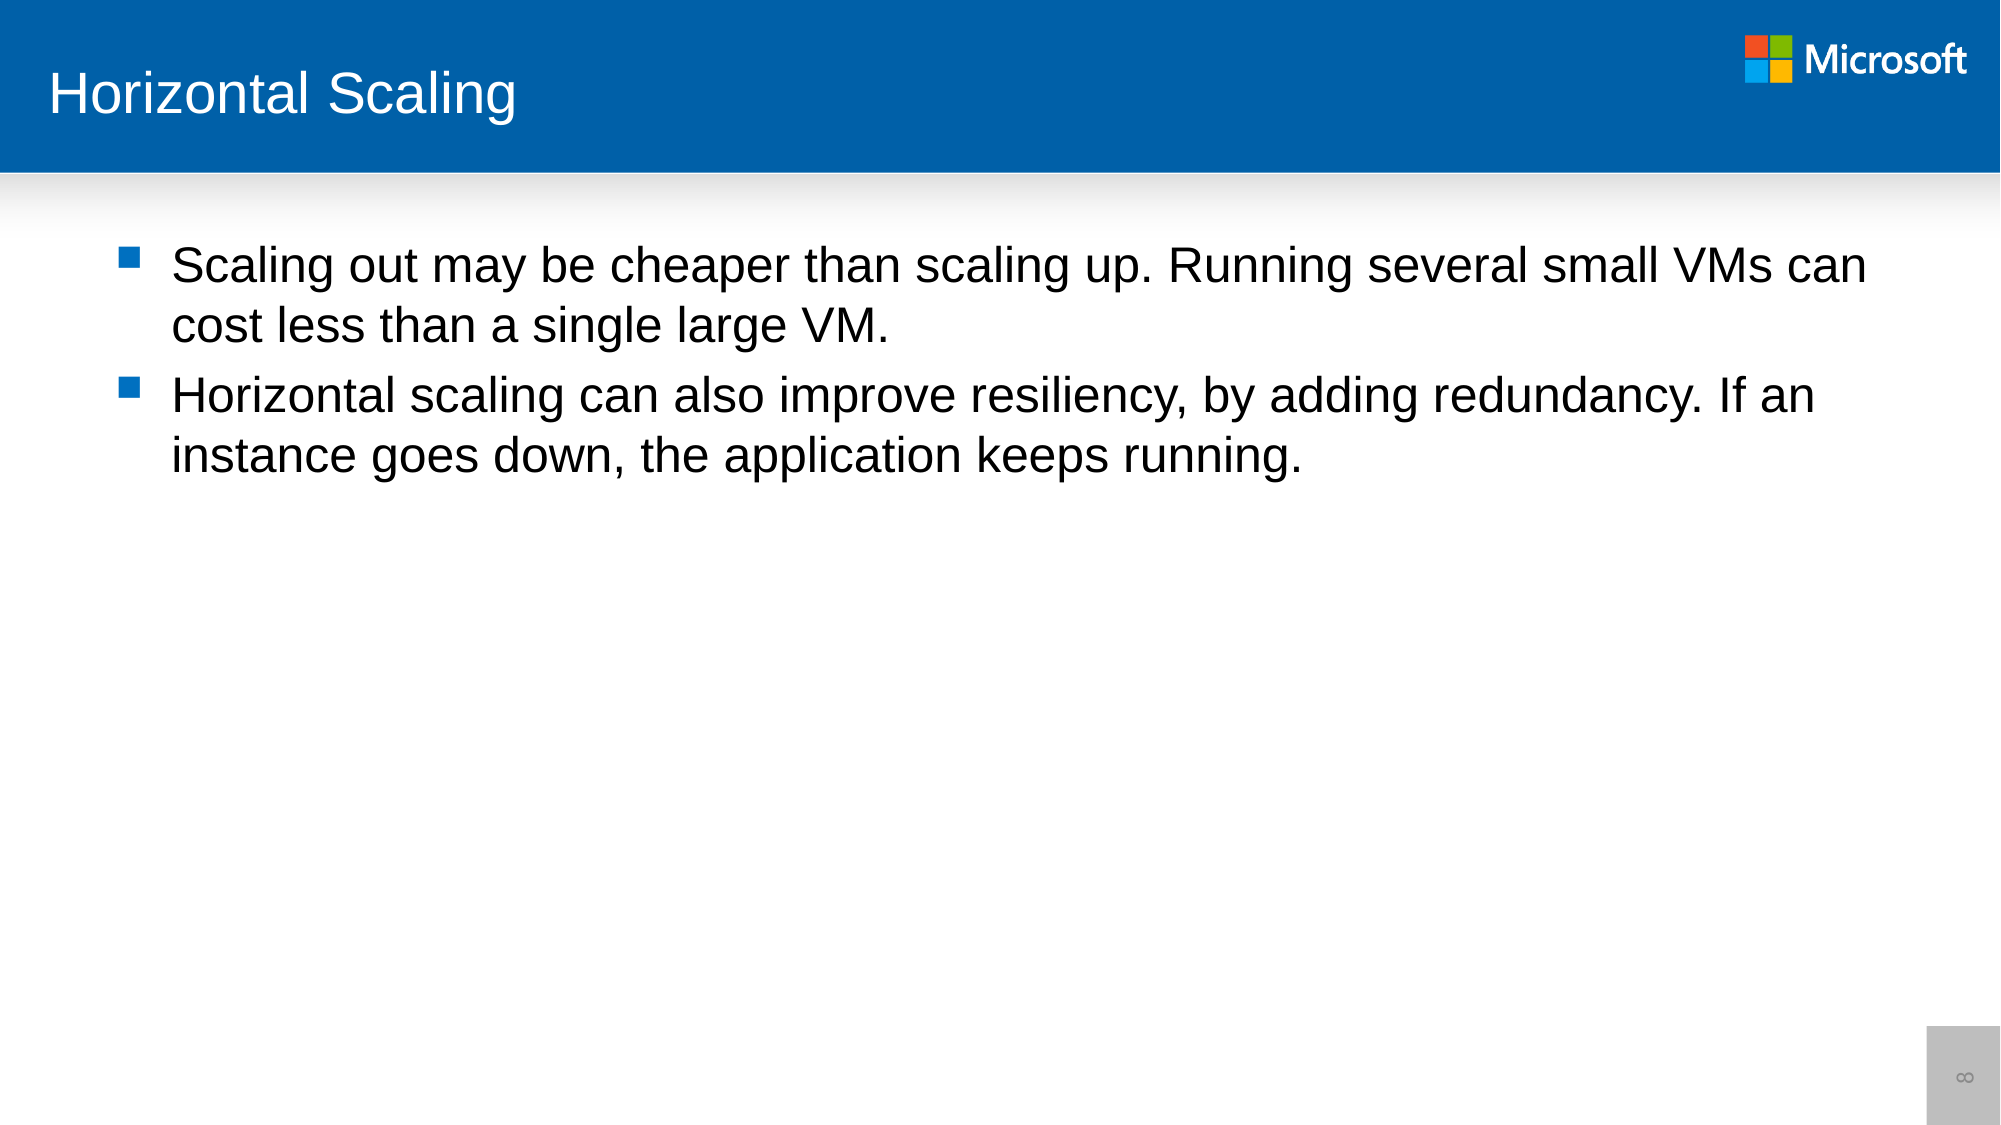

# Horizontal Scaling
Scaling out may be cheaper than scaling up. Running several small VMs can cost less than a single large VM.
Horizontal scaling can also improve resiliency, by adding redundancy. If an instance goes down, the application keeps running.